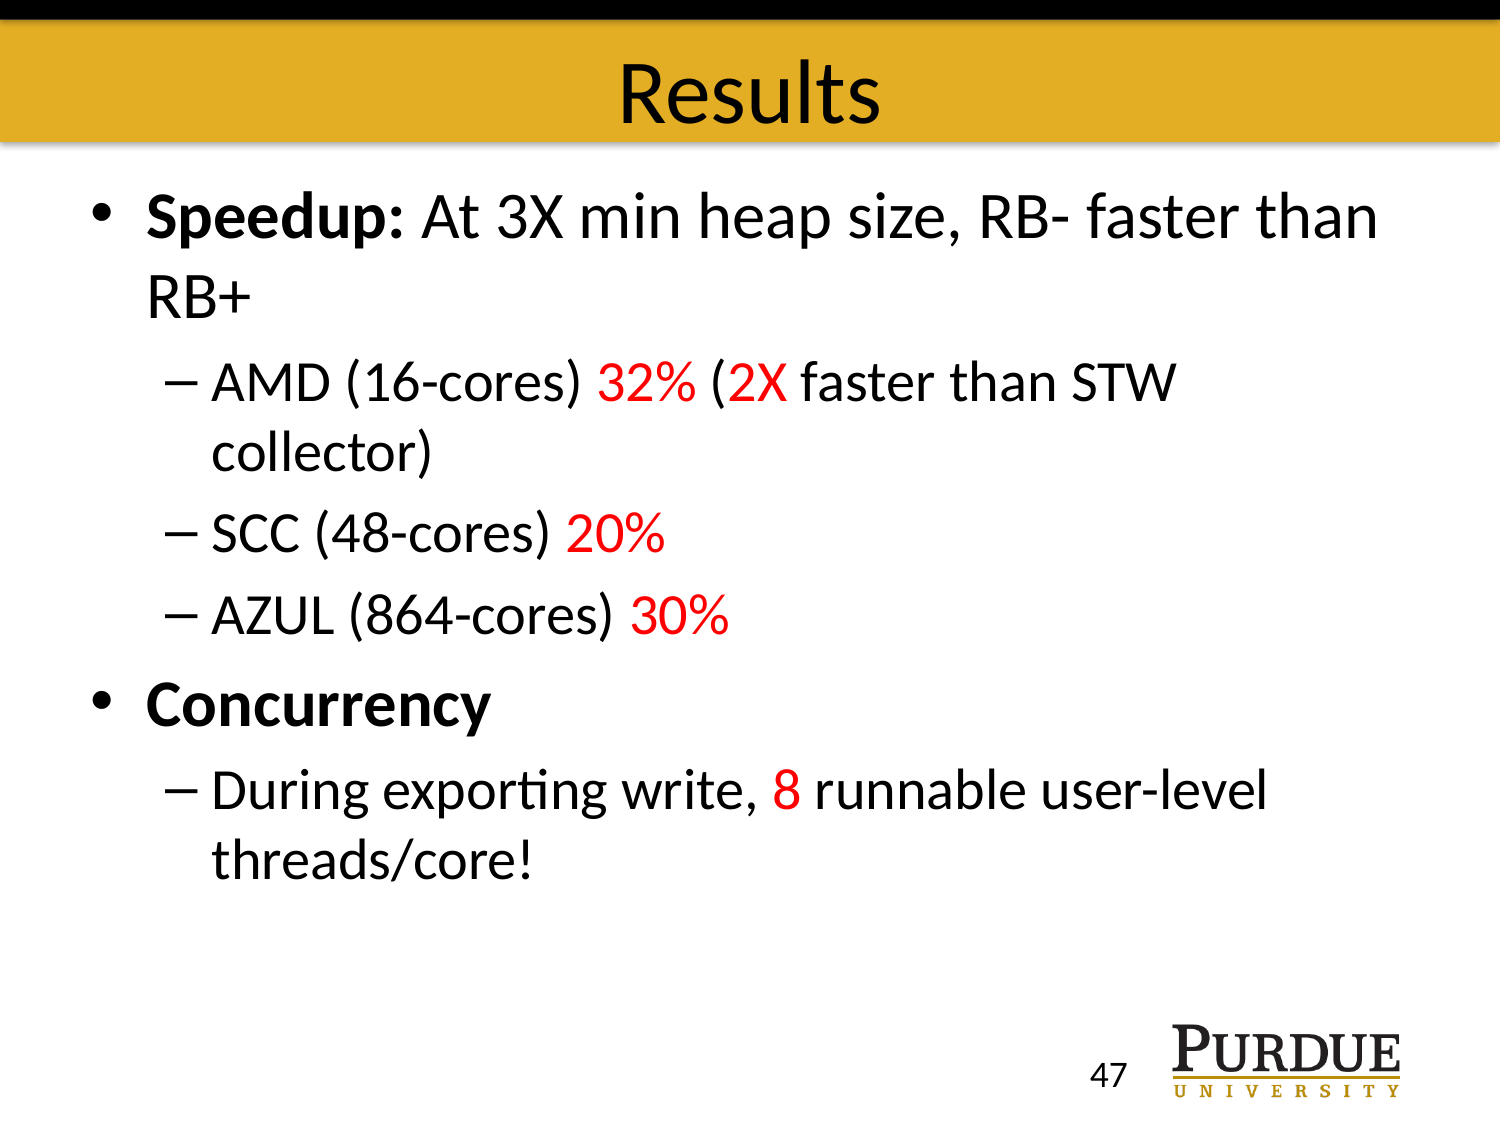

# Results
Speedup: At 3X min heap size, RB- faster than RB+
AMD (16-cores) 32% (2X faster than STW collector)
SCC (48-cores) 20%
AZUL (864-cores) 30%
Concurrency
During exporting write, 8 runnable user-level threads/core!
47